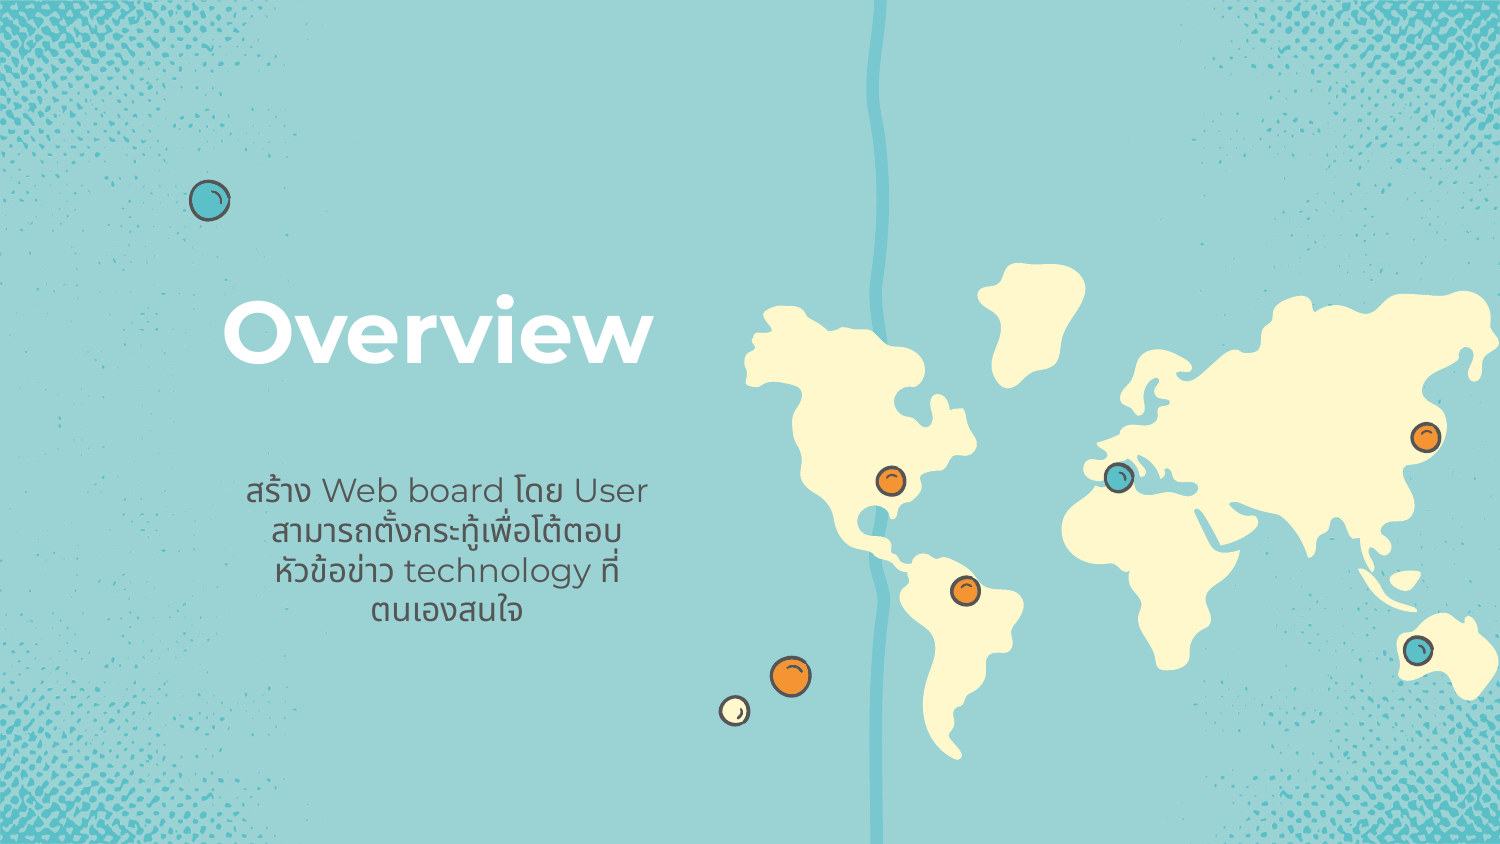

# Overview

สร้าง Web board โดย User สามารถตั้งกระทู้เพื่อโต้ตอบหัวข้อข่าว technology ที่ตนเองสนใจ